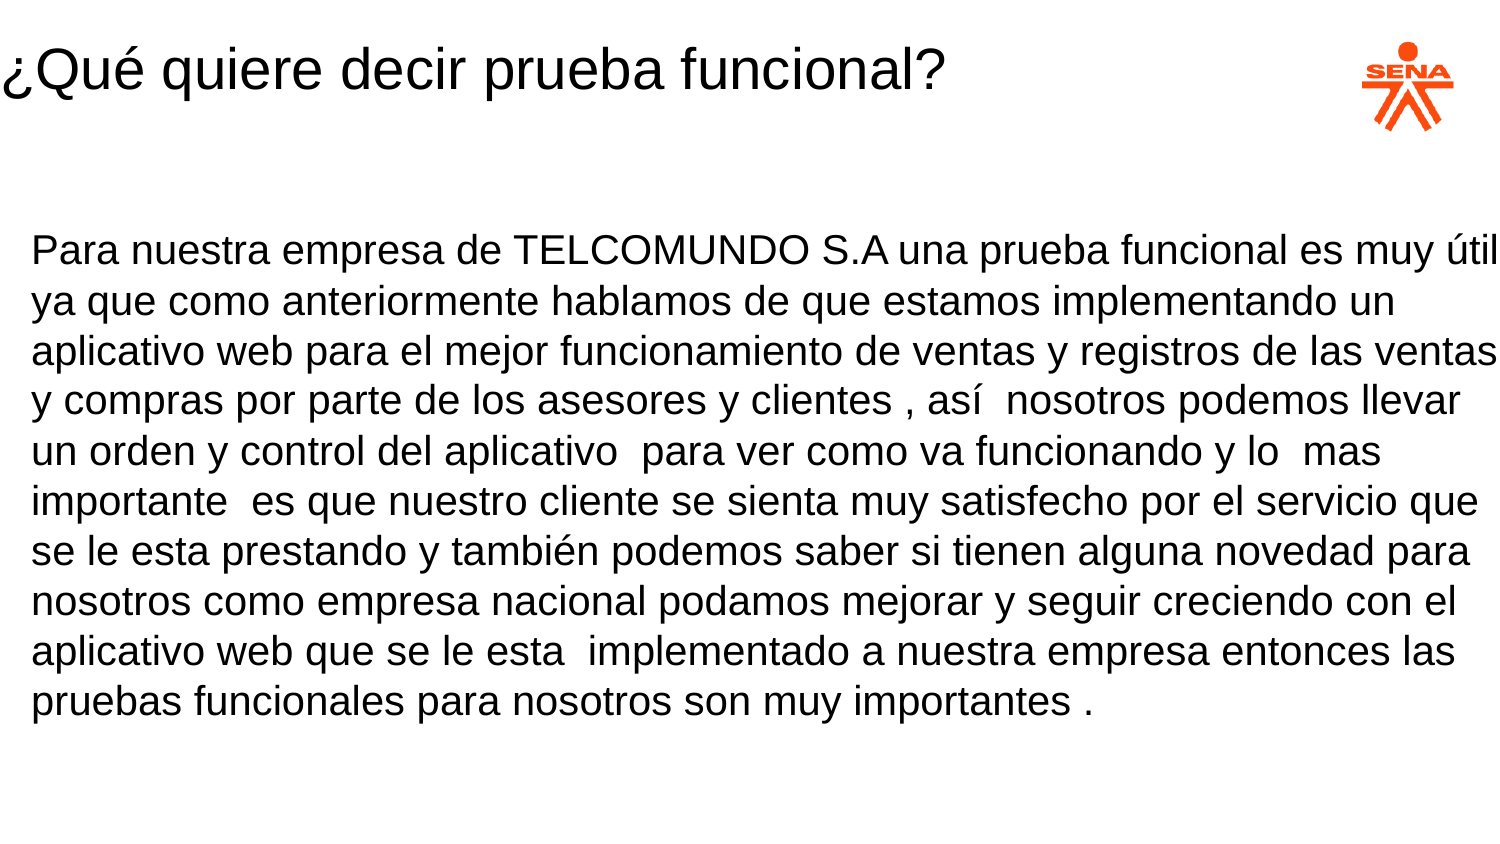

# ¿Qué quiere decir prueba funcional?
Para nuestra empresa de TELCOMUNDO S.A una prueba funcional es muy útil ya que como anteriormente hablamos de que estamos implementando un aplicativo web para el mejor funcionamiento de ventas y registros de las ventas y compras por parte de los asesores y clientes , así  nosotros podemos llevar un orden y control del aplicativo  para ver como va funcionando y lo  mas importante  es que nuestro cliente se sienta muy satisfecho por el servicio que se le esta prestando y también podemos saber si tienen alguna novedad para nosotros como empresa nacional podamos mejorar y seguir creciendo con el aplicativo web que se le esta  implementado a nuestra empresa entonces las pruebas funcionales para nosotros son muy importantes .